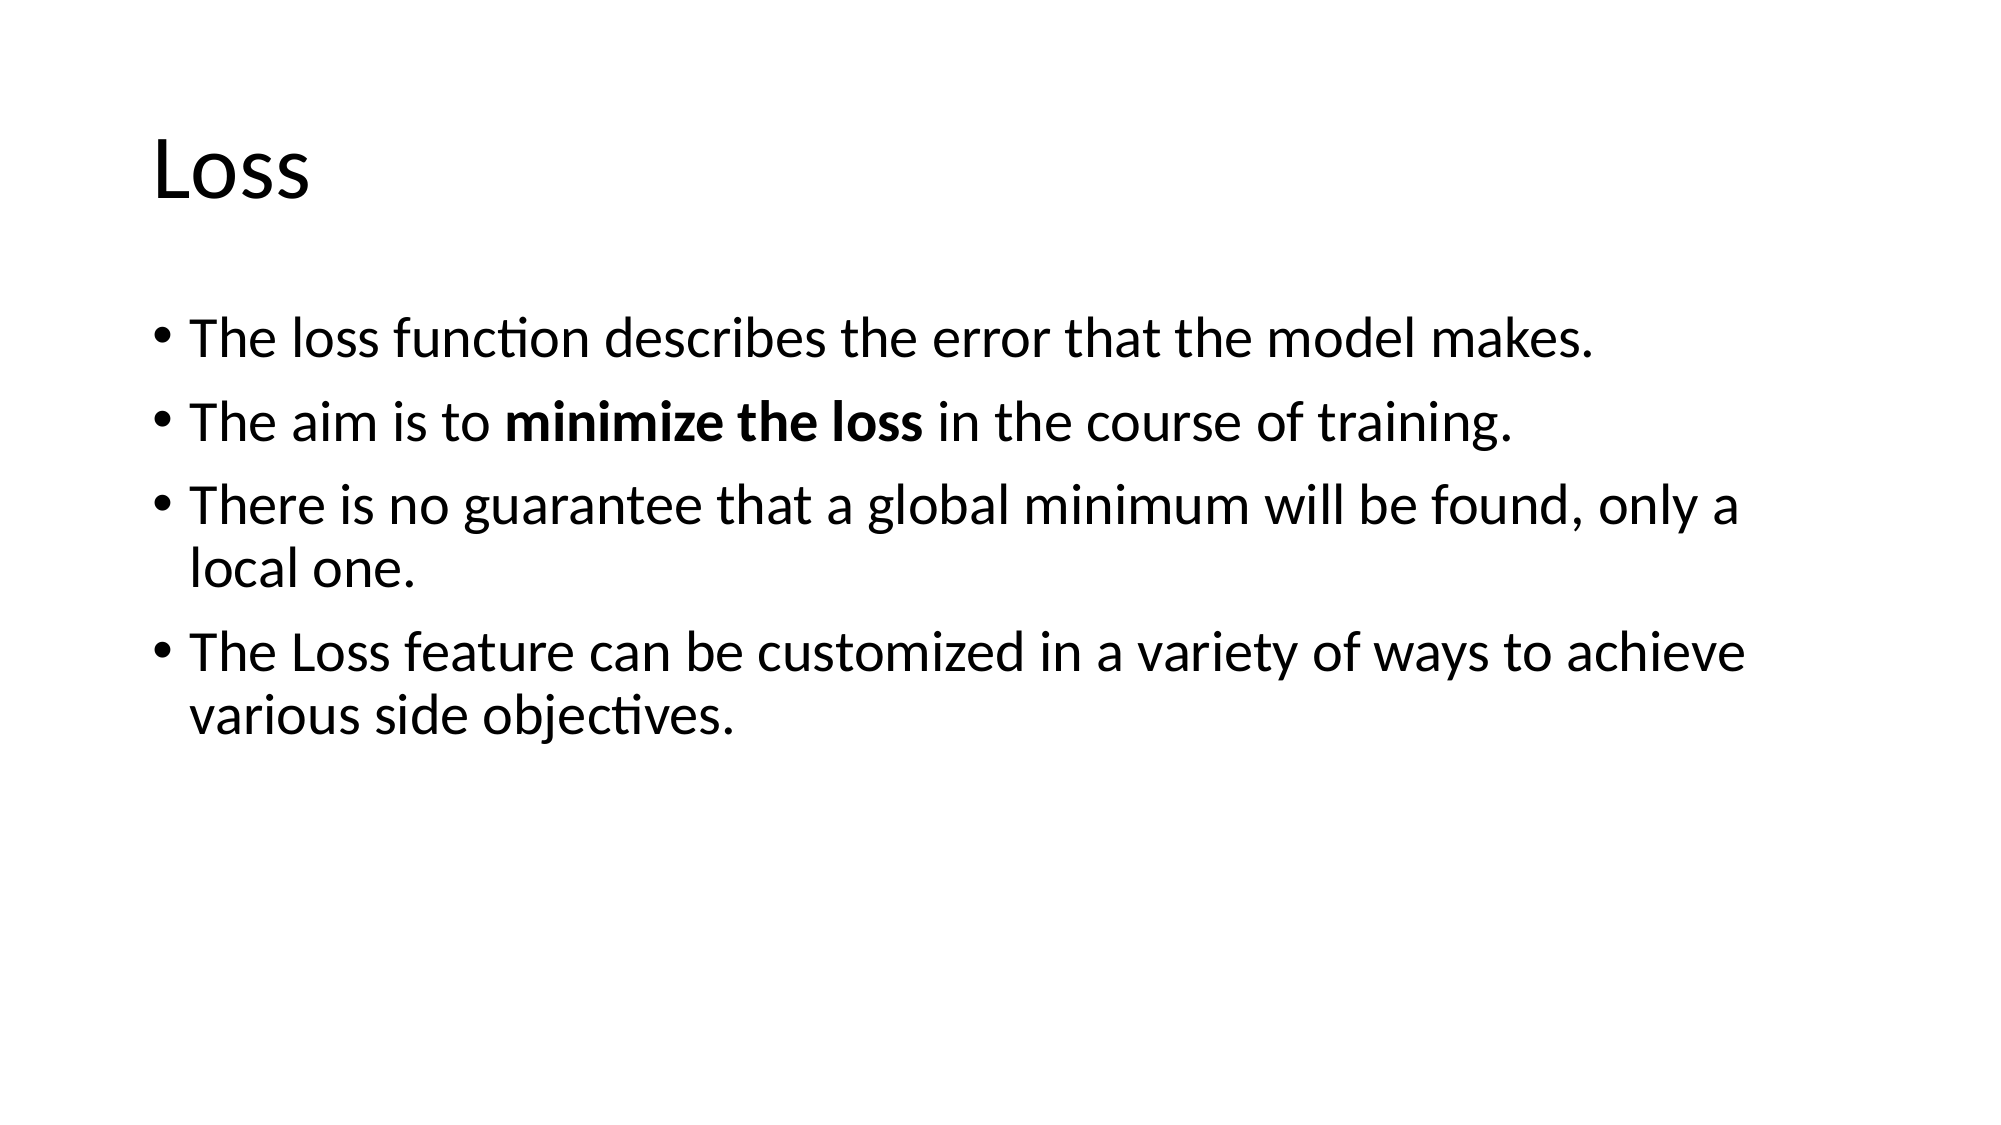

# Loss
The loss function describes the error that the model makes.
The aim is to minimize the loss in the course of training.
There is no guarantee that a global minimum will be found, only a local one.
The Loss feature can be customized in a variety of ways to achieve various side objectives.